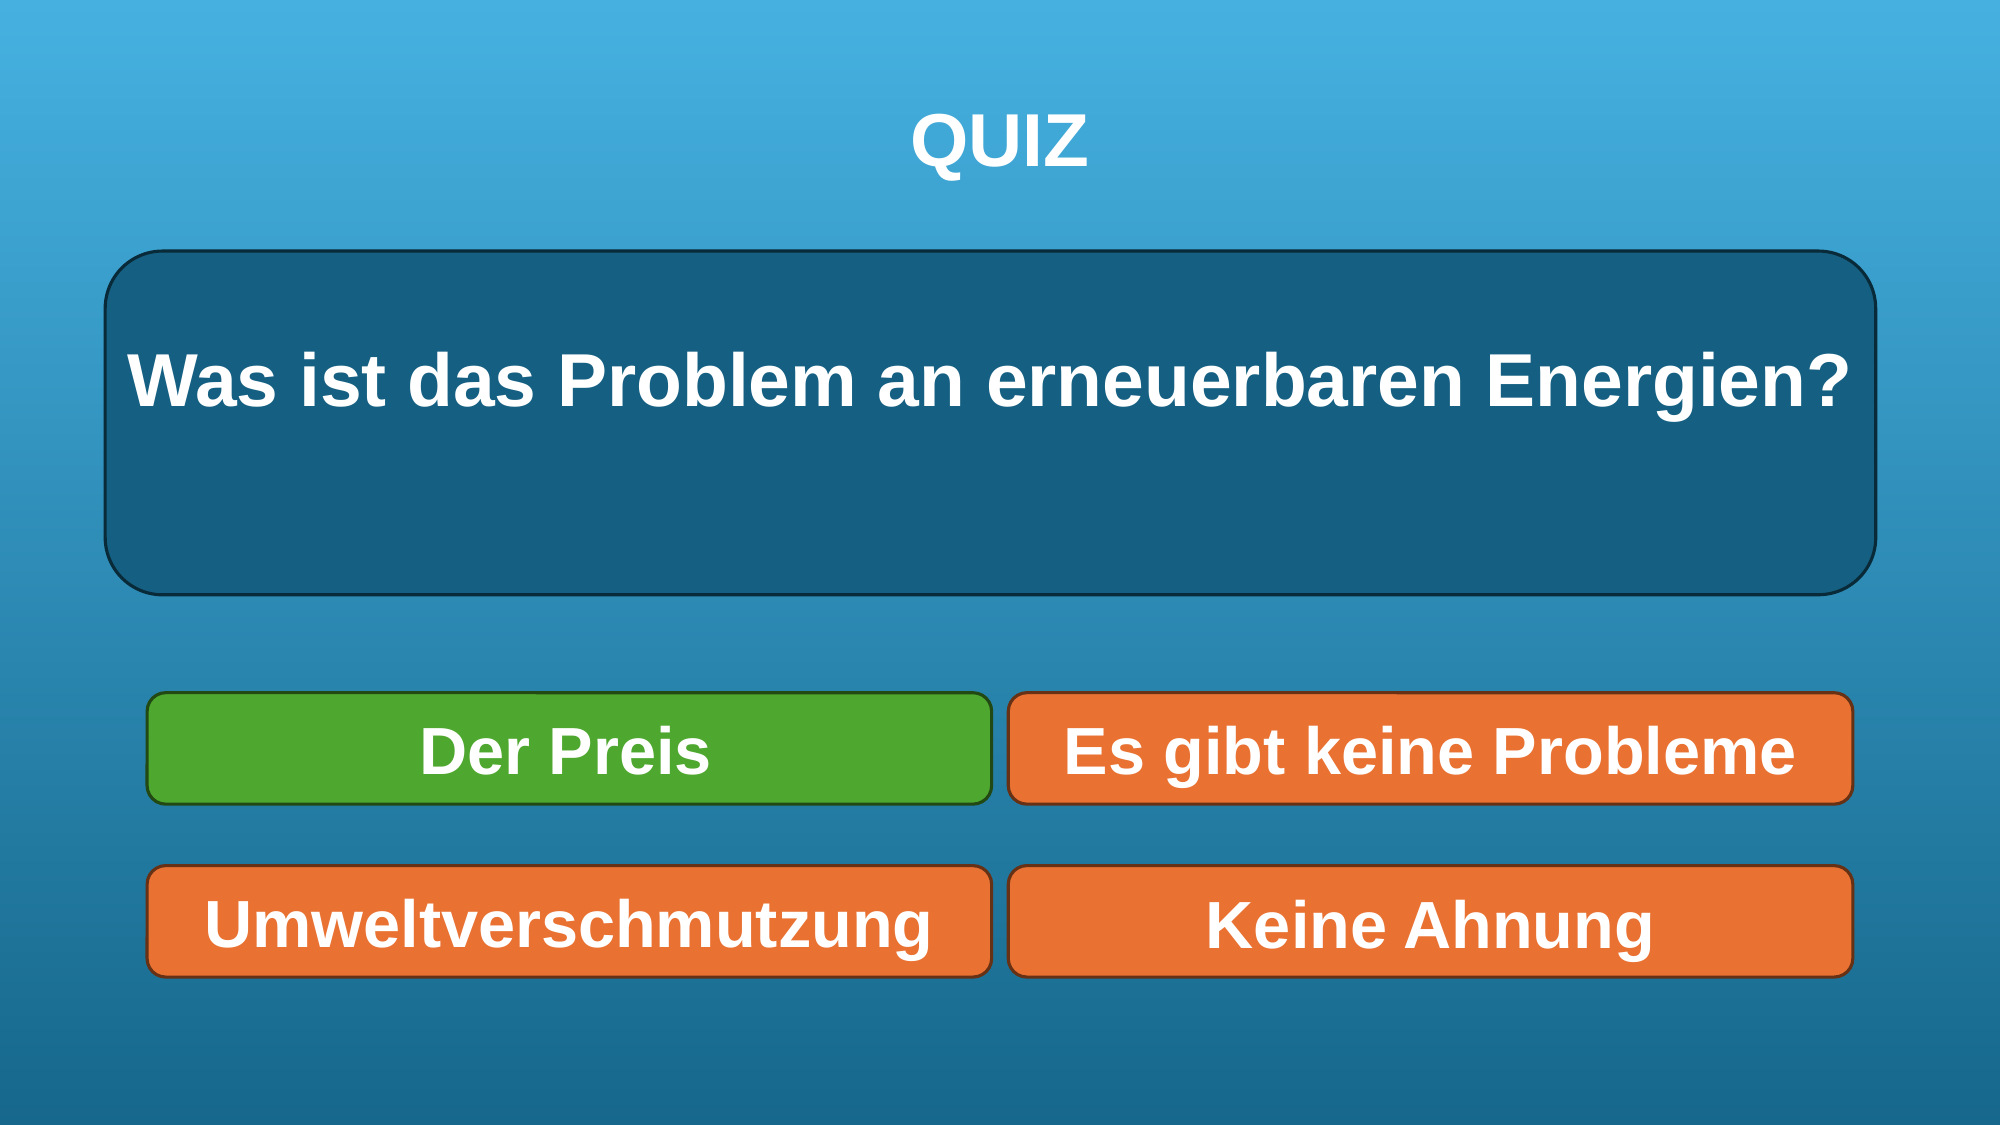

QUIZ

Was ist das Problem an erneuerbaren Energien?

Der Preis
Es gibt keine Probleme

Umweltverschmutzung
Keine Ahnung